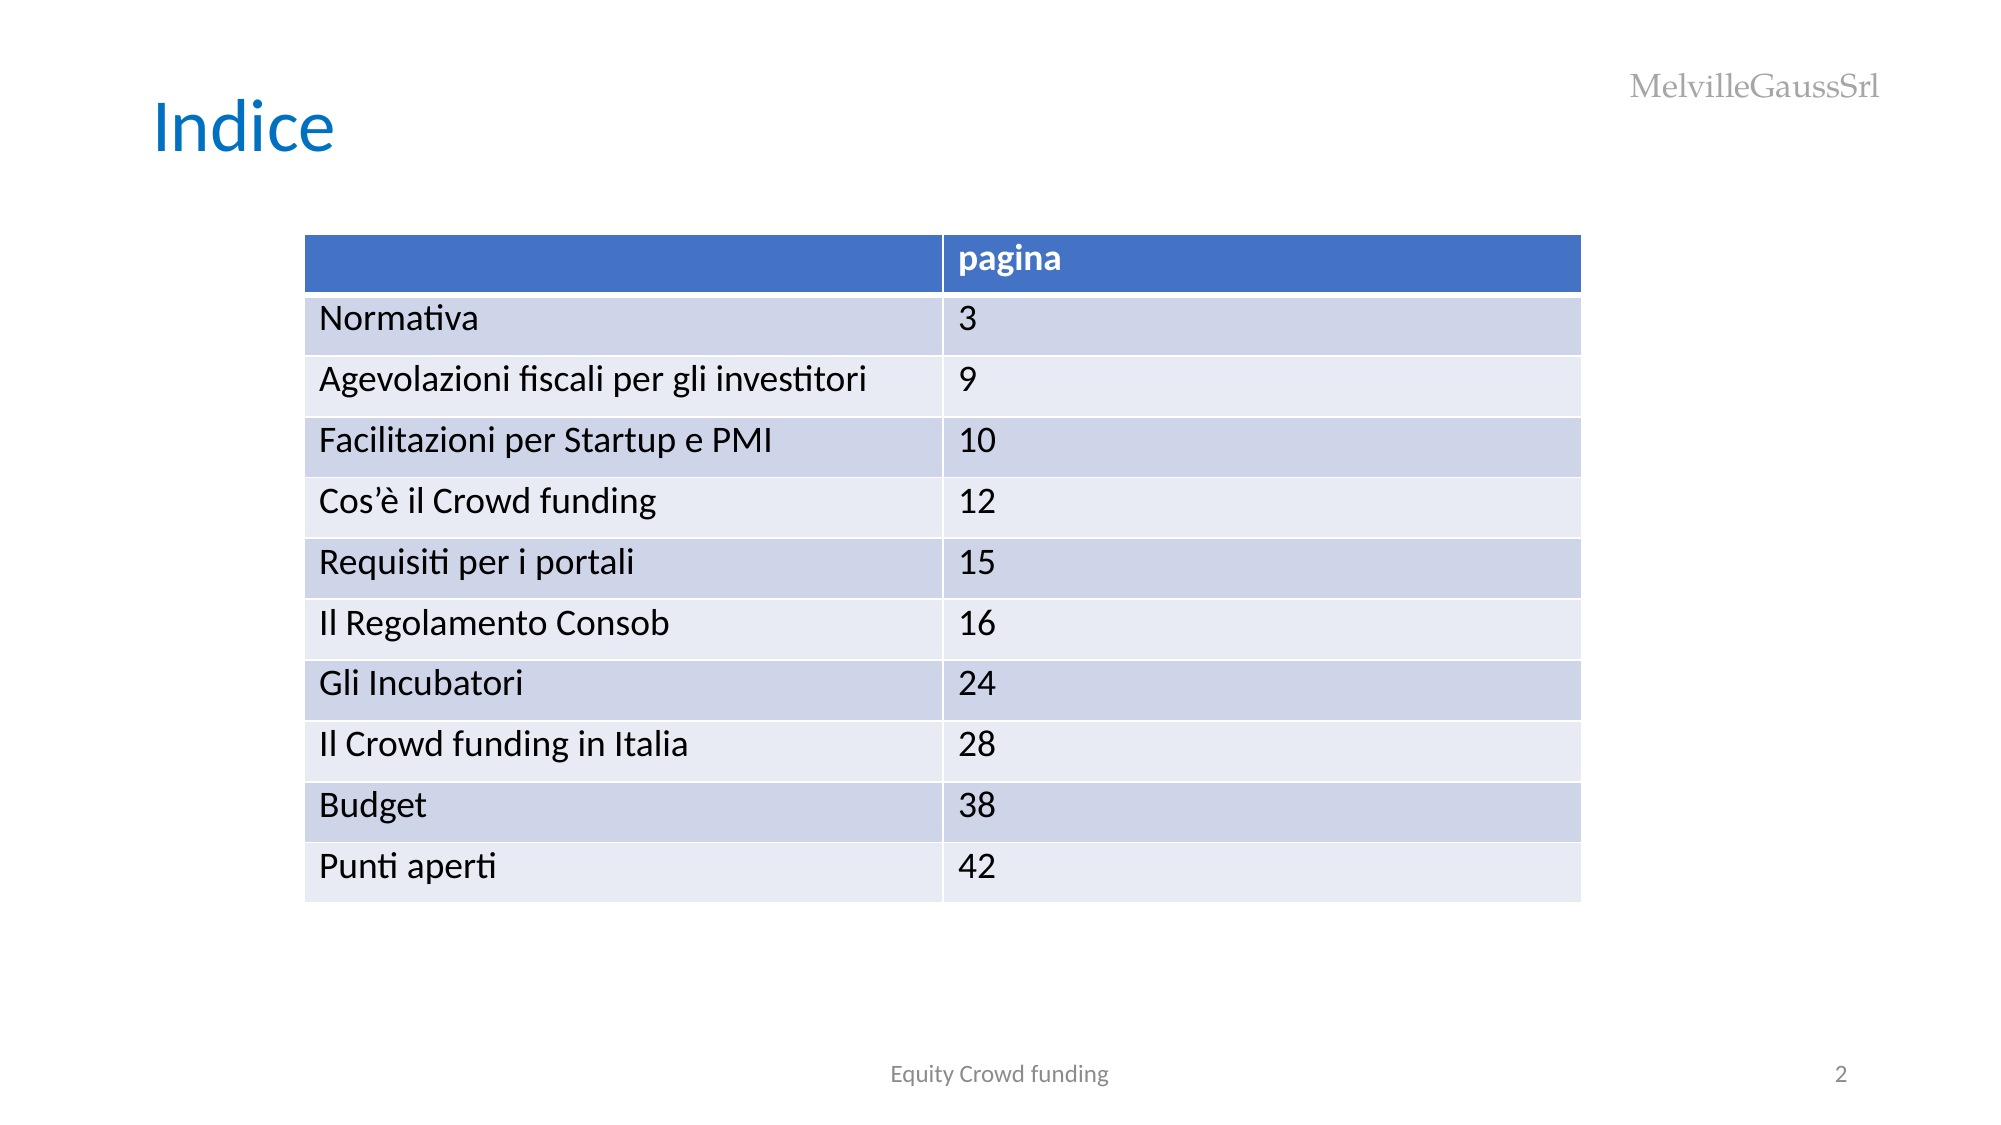

Indice
|  | pagina |
| --- | --- |
| Normativa | 3 |
| Agevolazioni fiscali per gli investitori | 9 |
| Facilitazioni per Startup e PMI | 10 |
| Cos’è il Crowd funding | 12 |
| Requisiti per i portali | 15 |
| Il Regolamento Consob | 16 |
| Gli Incubatori | 24 |
| Il Crowd funding in Italia | 28 |
| Budget | 38 |
| Punti aperti | 42 |
Equity Crowd funding
2